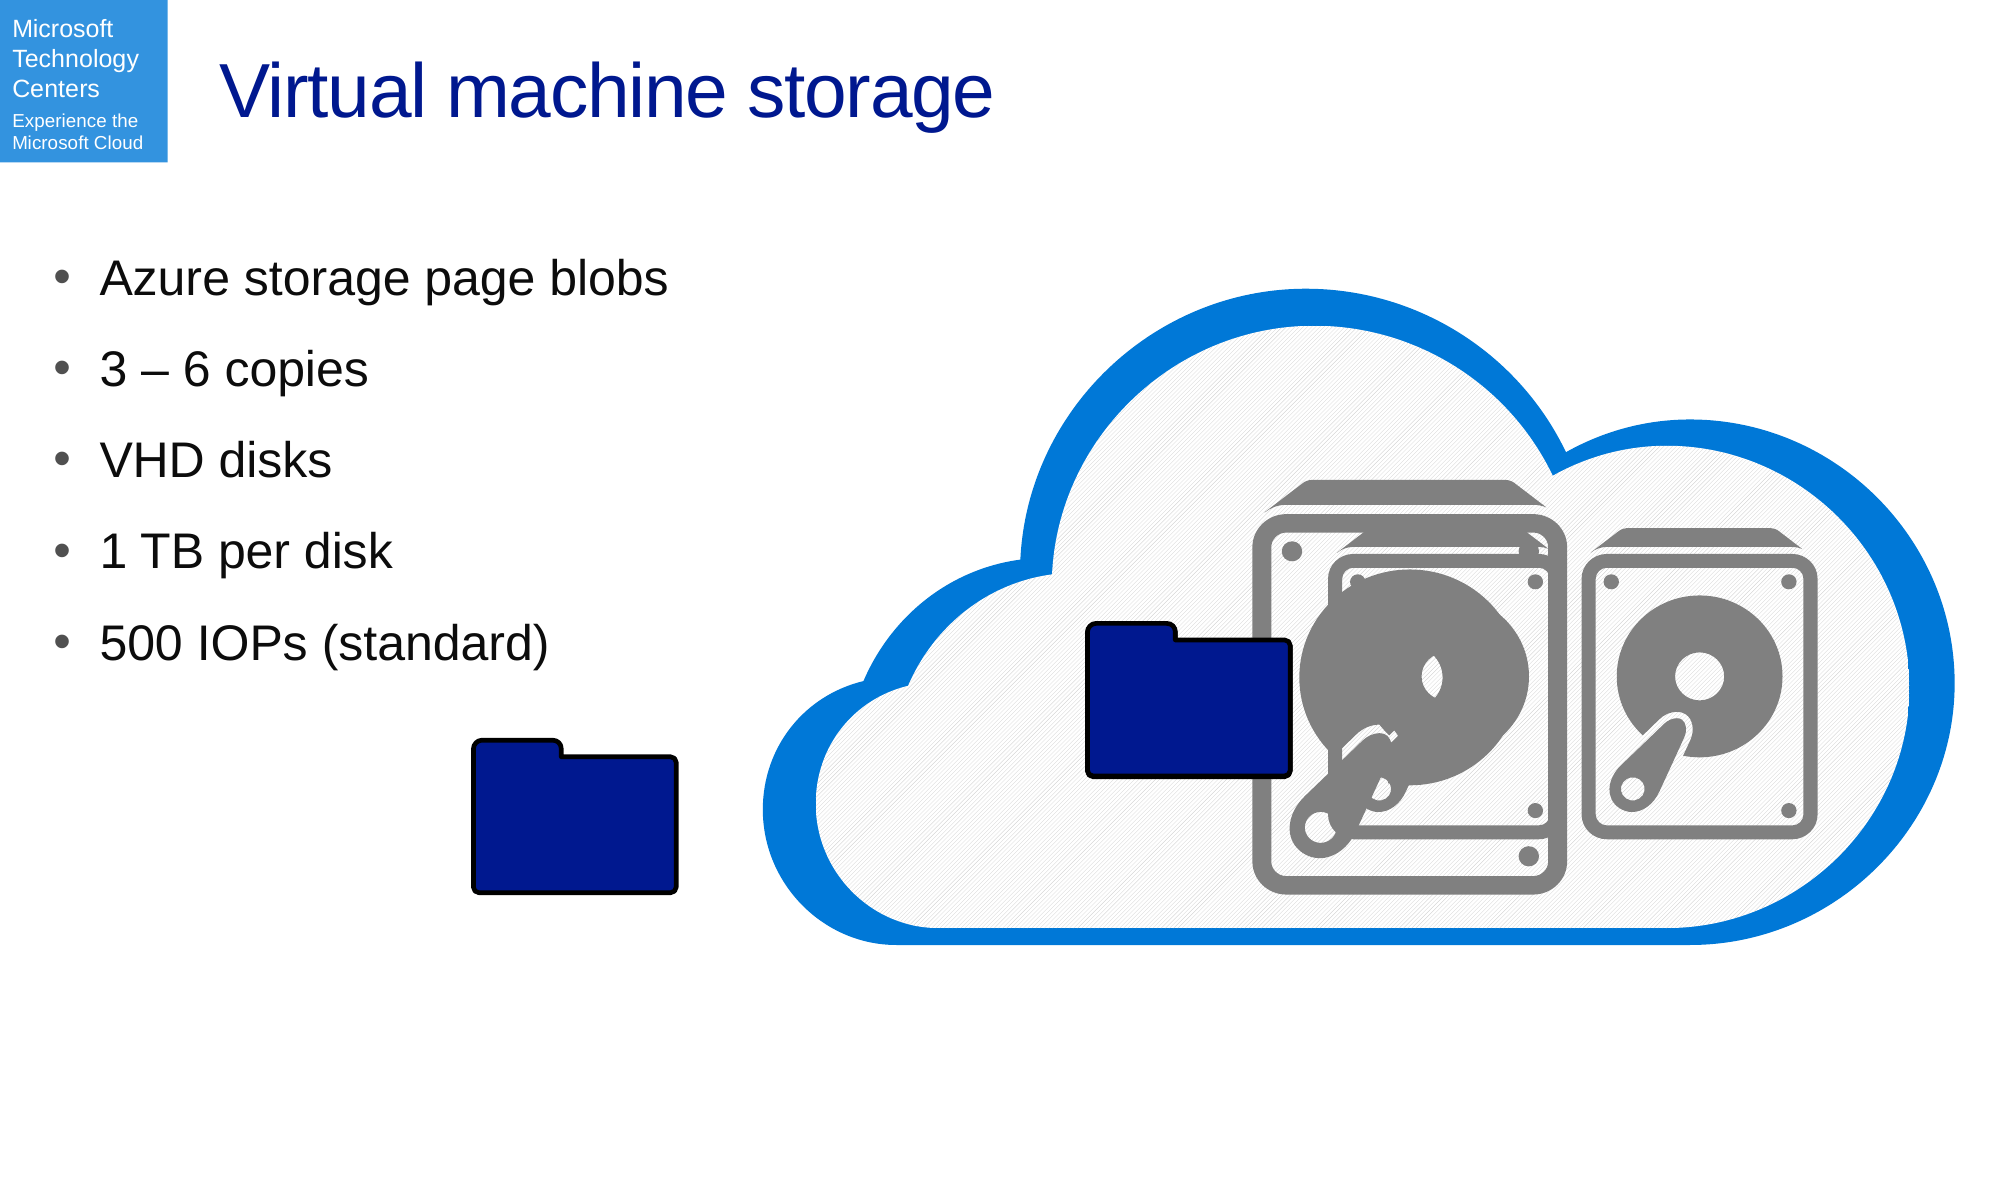

Virtual machine storage
Azure storage page blobs
3 – 6 copies
VHD disks
1 TB per disk
500 IOPs (standard)